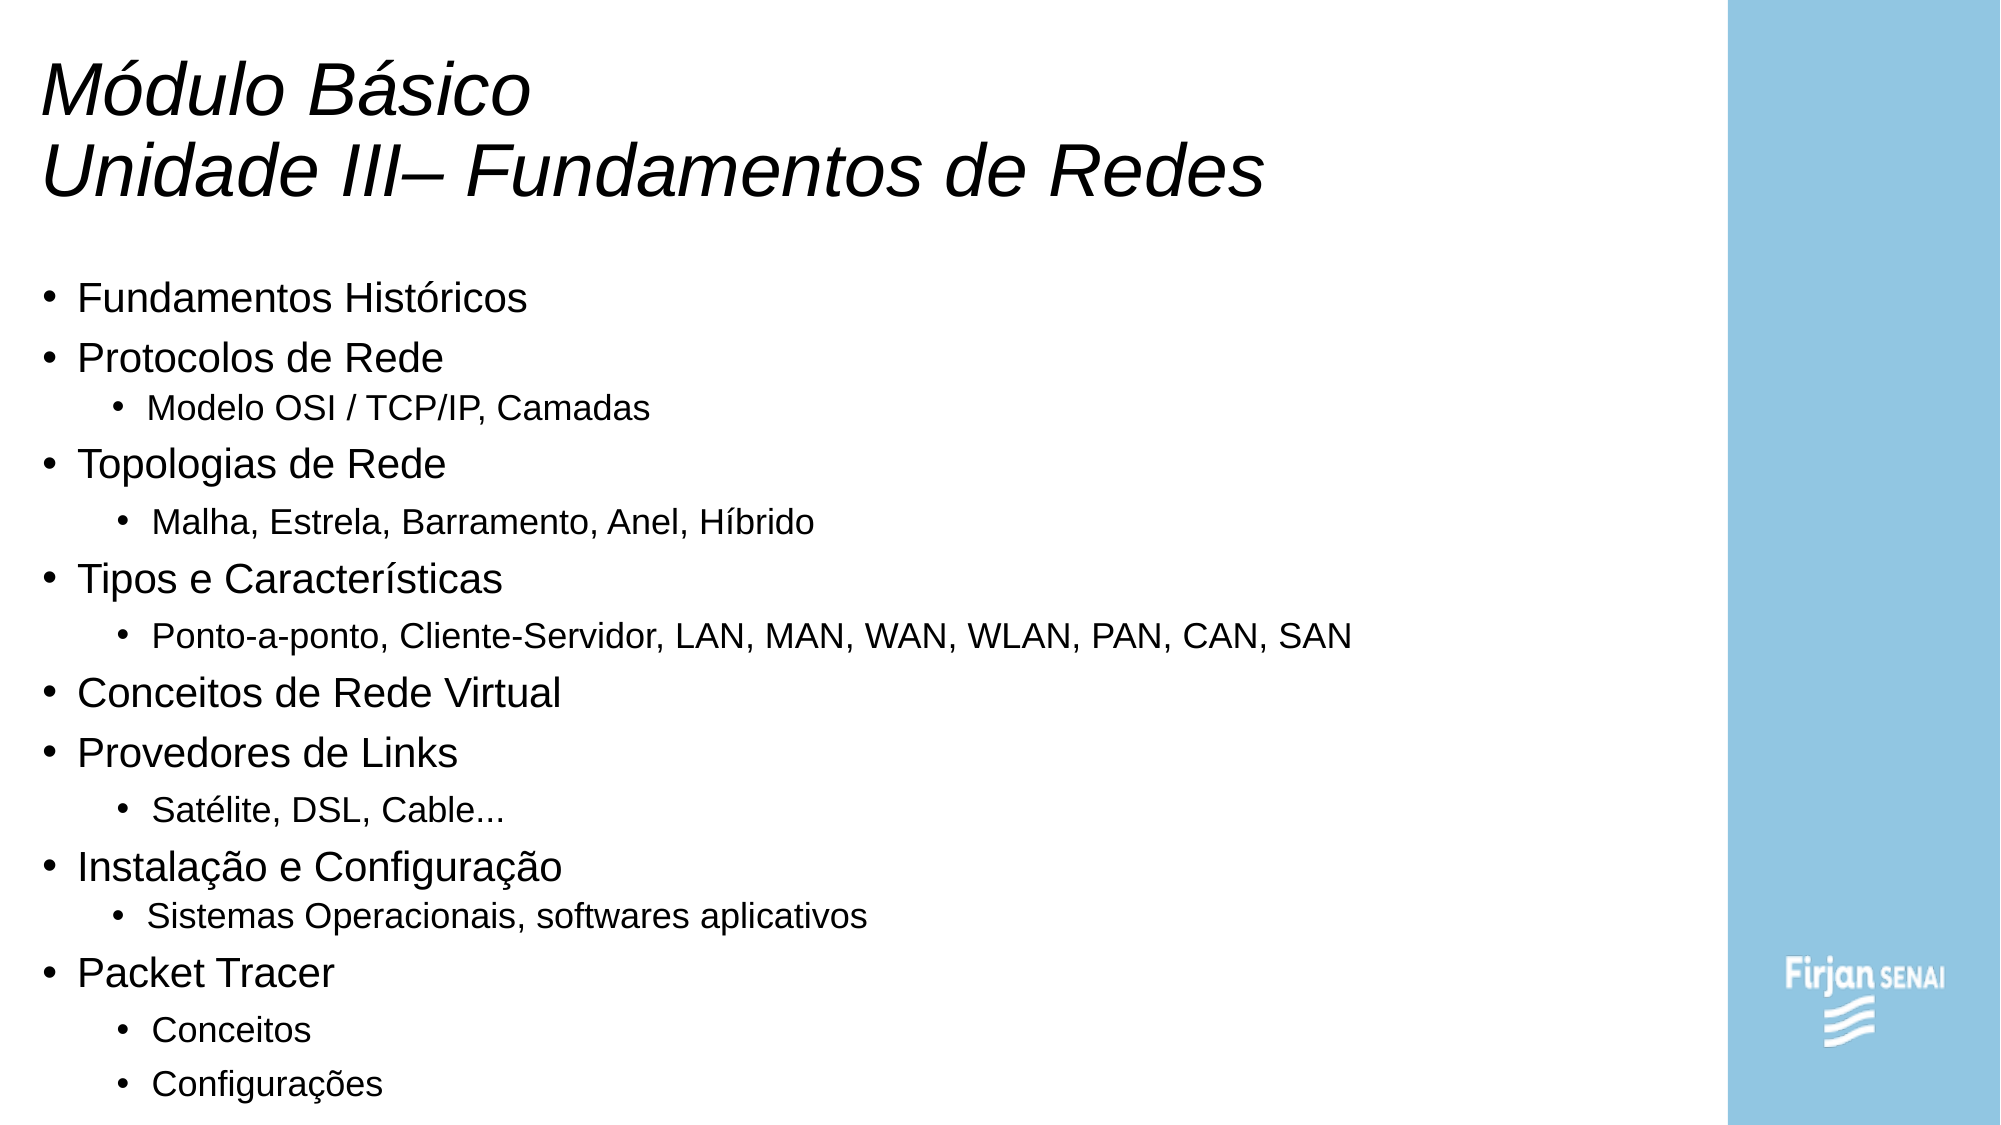

# Módulo Básico Unidade III– Fundamentos de Redes
Fundamentos Históricos
Protocolos de Rede
Modelo OSI / TCP/IP, Camadas
Topologias de Rede
Malha, Estrela, Barramento, Anel, Híbrido
Tipos e Características
Ponto-a-ponto, Cliente-Servidor, LAN, MAN, WAN, WLAN, PAN, CAN, SAN
Conceitos de Rede Virtual
Provedores de Links
Satélite, DSL, Cable...
Instalação e Configuração
Sistemas Operacionais, softwares aplicativos
Packet Tracer
Conceitos
Configurações